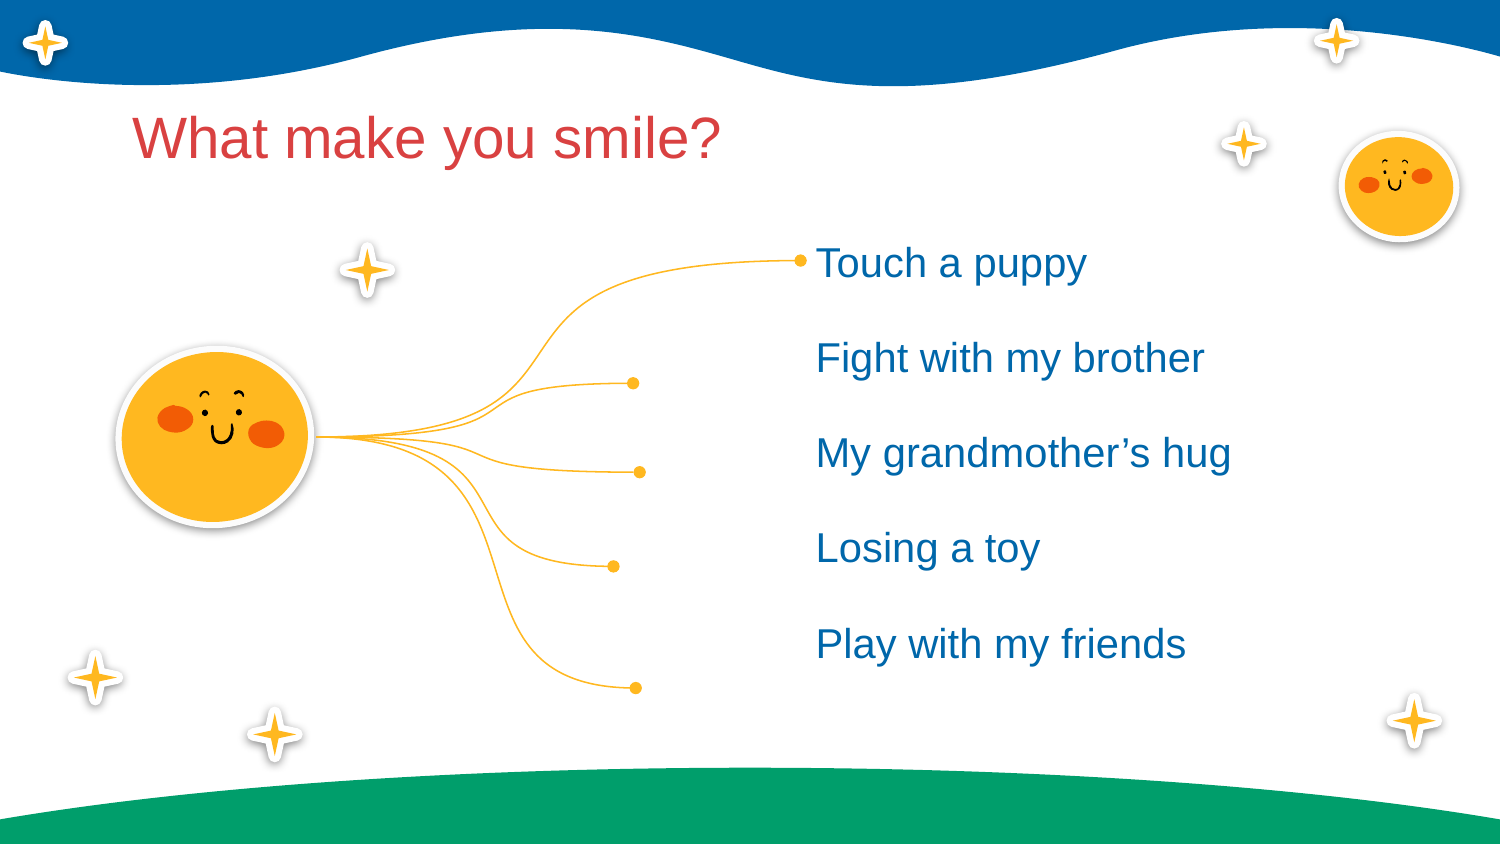

# What make you smile?

Touch a puppy

Fight with my brother

My grandmother’s hug
Losing a toy
Play with my friends